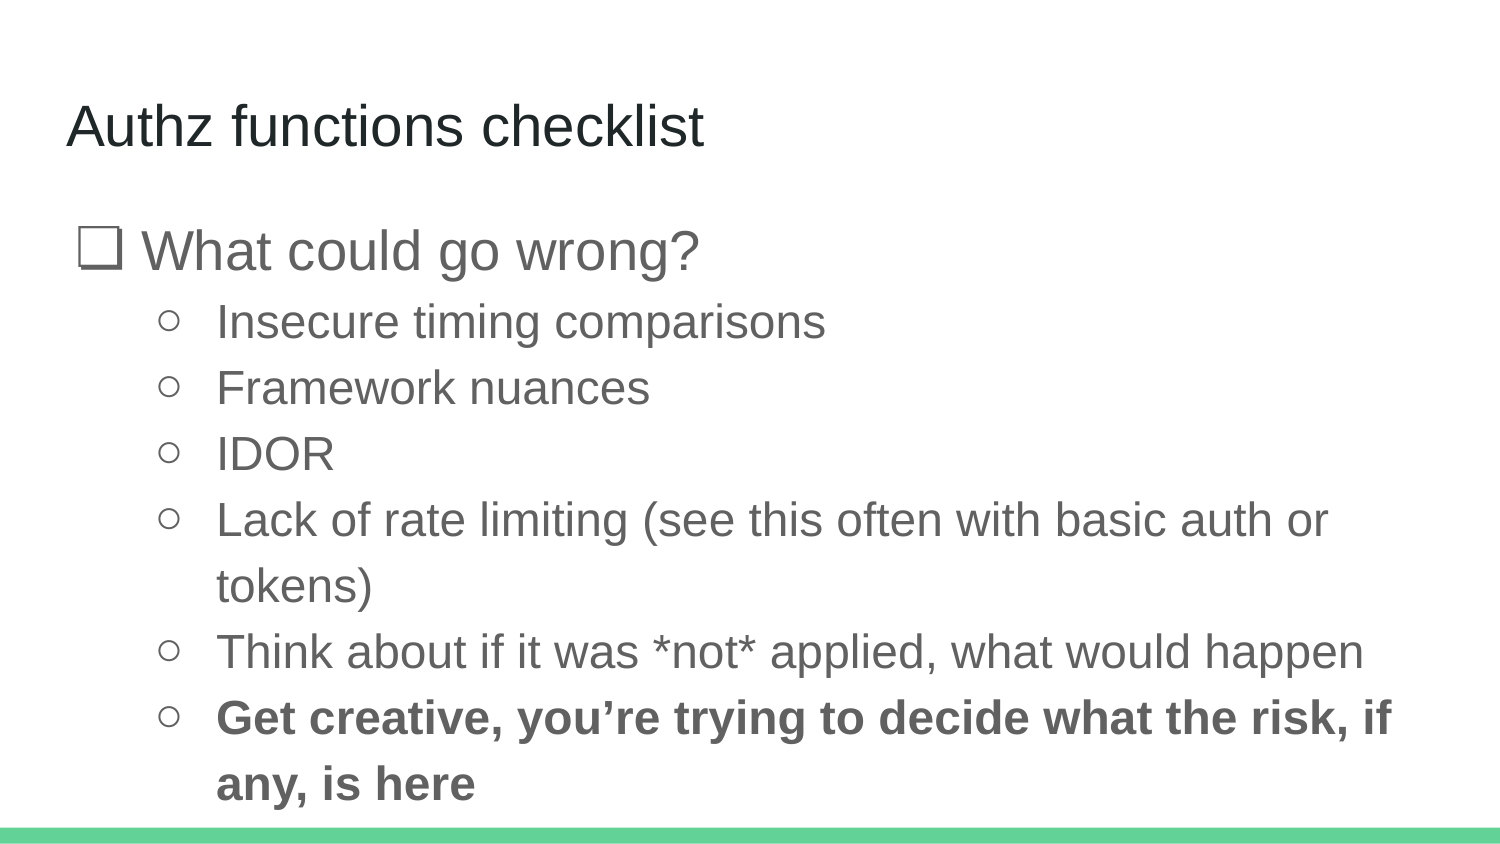

# Authz functions checklist

What could go wrong?
Insecure timing comparisons
Framework nuances
IDOR
Lack of rate limiting (see this often with basic auth or tokens)
Think about if it was *not* applied, what would happen
Get creative, you’re trying to decide what the risk, if any, is here